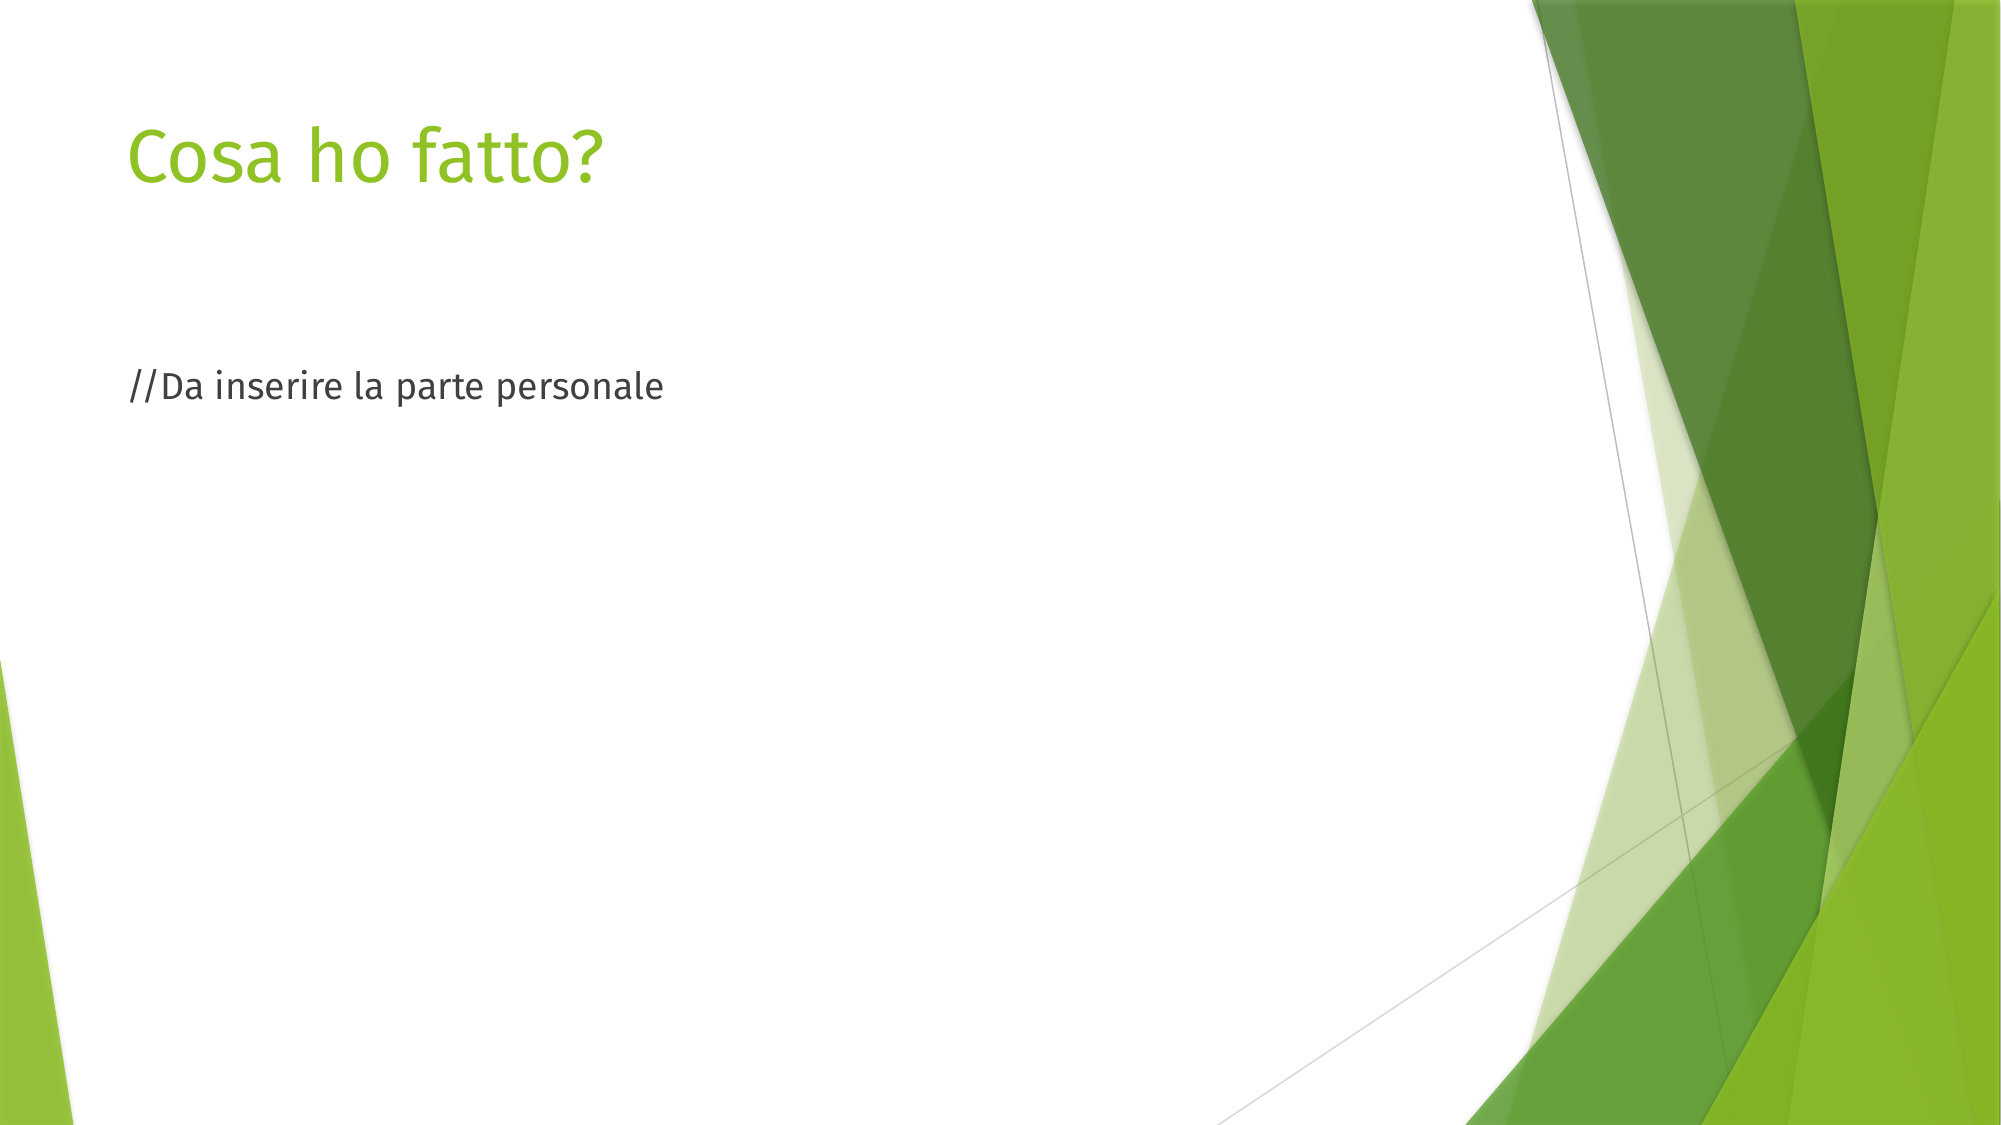

# Cosa ho fatto?
//Da inserire la parte personale